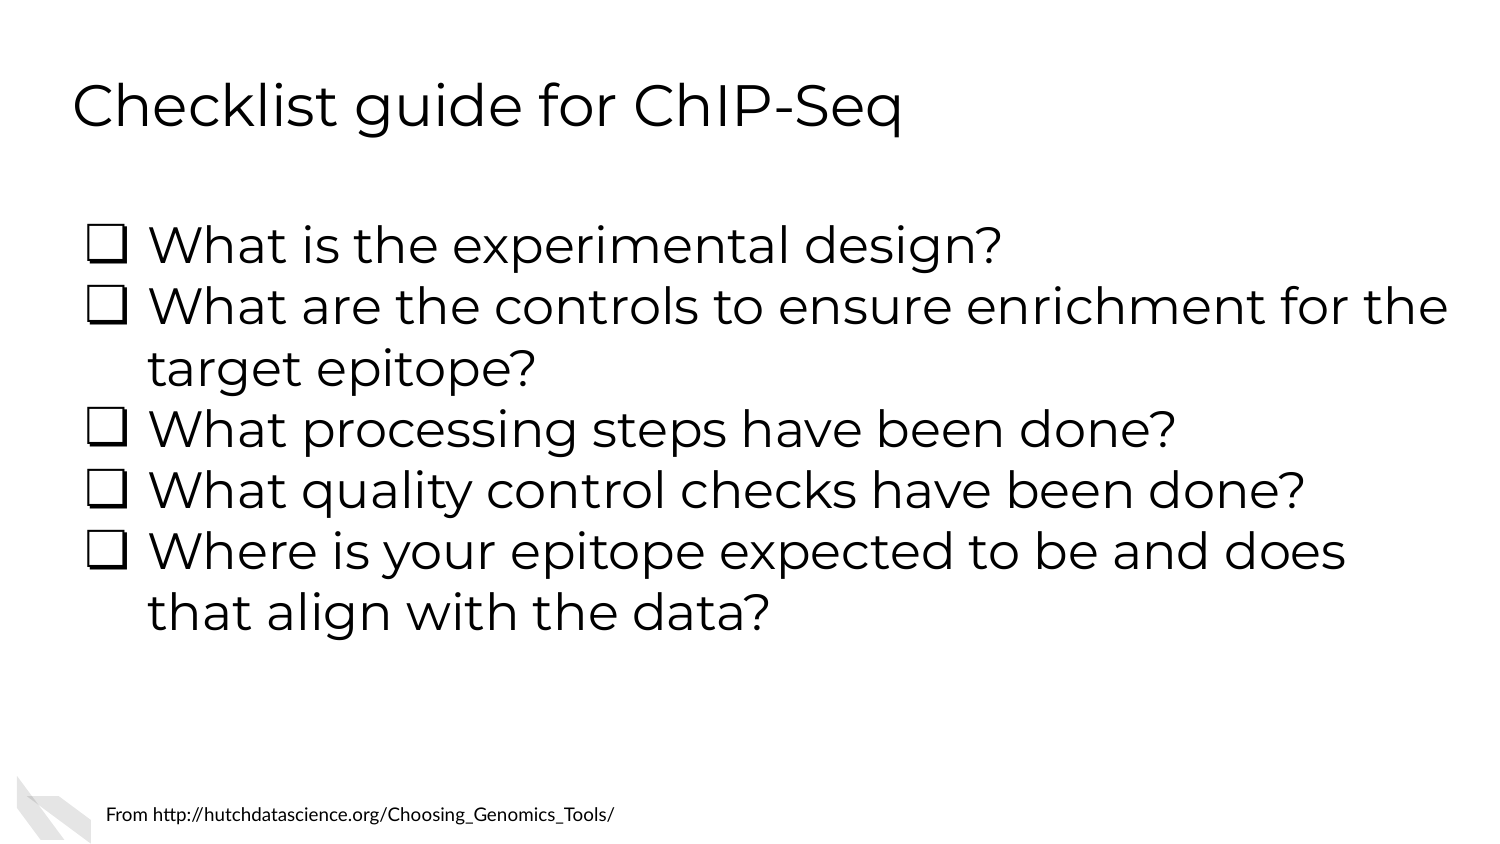

Checklist guide for ChIP-Seq

What is the experimental design?
What are the controls to ensure enrichment for the target epitope?
What processing steps have been done?
What quality control checks have been done?
Where is your epitope expected to be and does that align with the data?
From http://hutchdatascience.org/Choosing_Genomics_Tools/